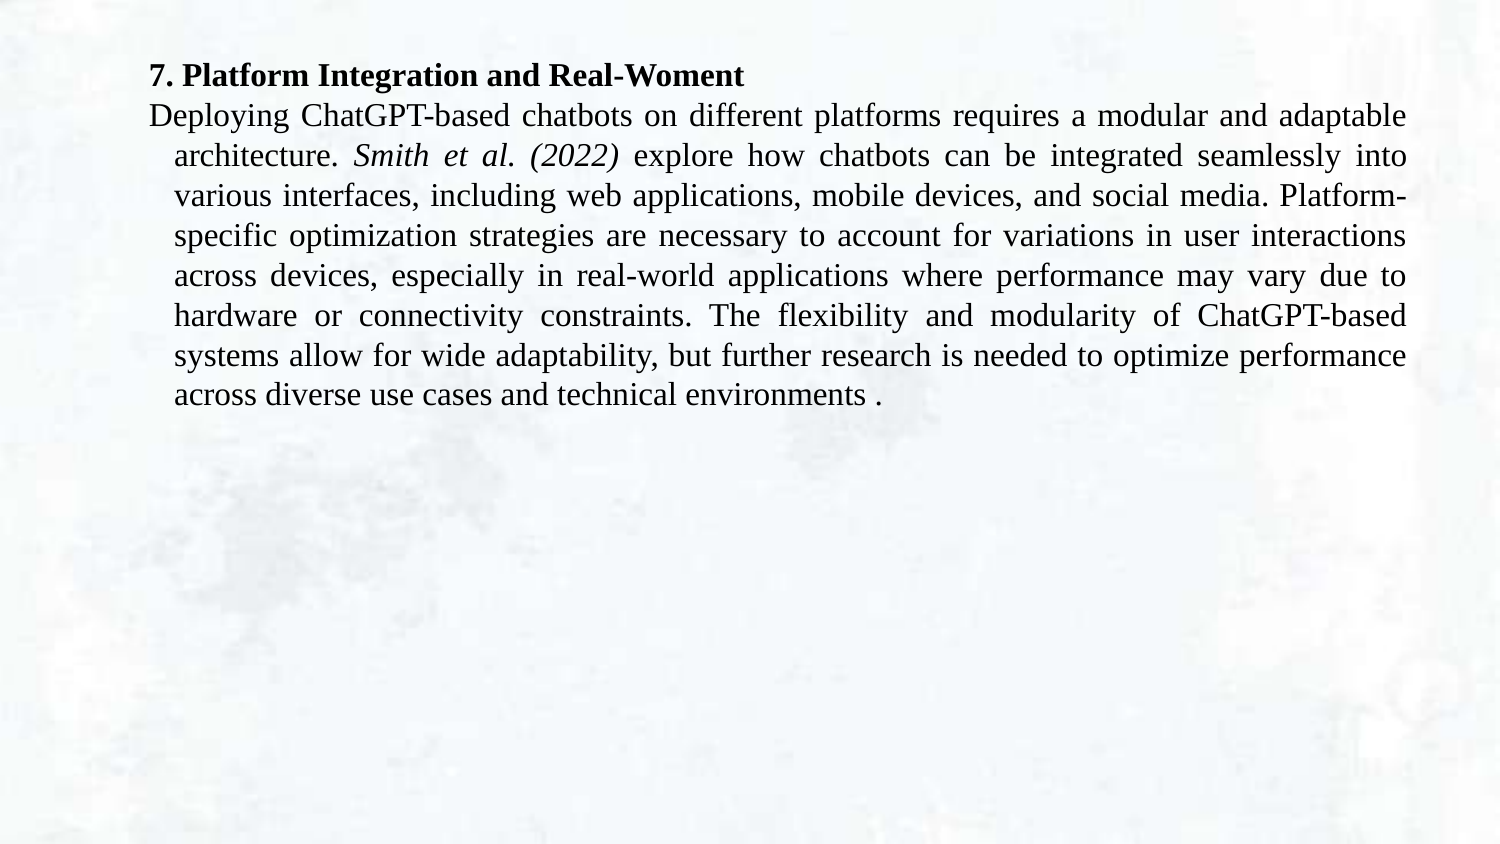

7. Platform Integration and Real-Woment
Deploying ChatGPT-based chatbots on different platforms requires a modular and adaptable architecture. Smith et al. (2022) explore how chatbots can be integrated seamlessly into various interfaces, including web applications, mobile devices, and social media. Platform-specific optimization strategies are necessary to account for variations in user interactions across devices, especially in real-world applications where performance may vary due to hardware or connectivity constraints. The flexibility and modularity of ChatGPT-based systems allow for wide adaptability, but further research is needed to optimize performance across diverse use cases and technical environments .